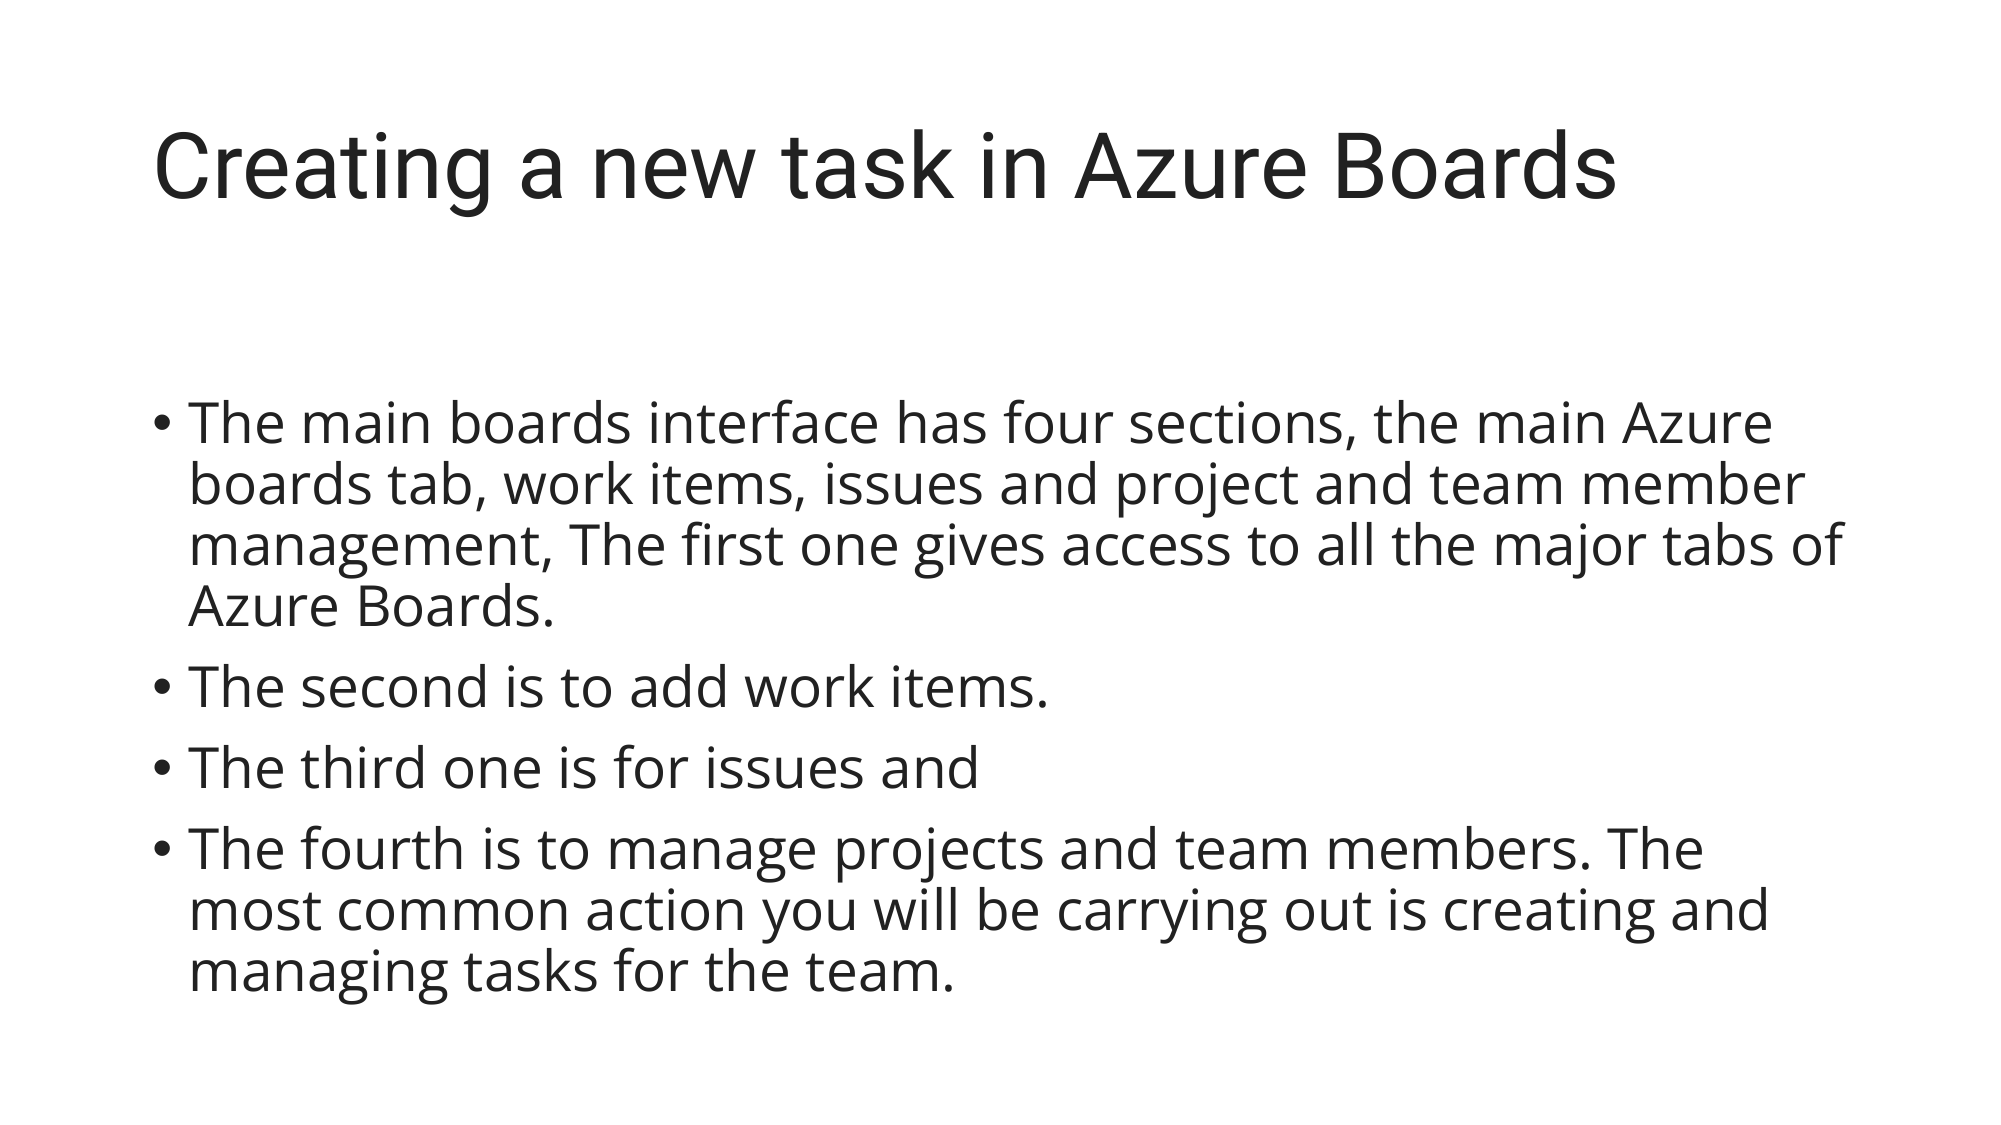

# Creating a new task in Azure Boards

The main boards interface has four sections, the main Azure boards tab, work items, issues and project and team member management, The first one gives access to all the major tabs of Azure Boards.
The second is to add work items.
The third one is for issues and
The fourth is to manage projects and team members. The most common action you will be carrying out is creating and managing tasks for the team.